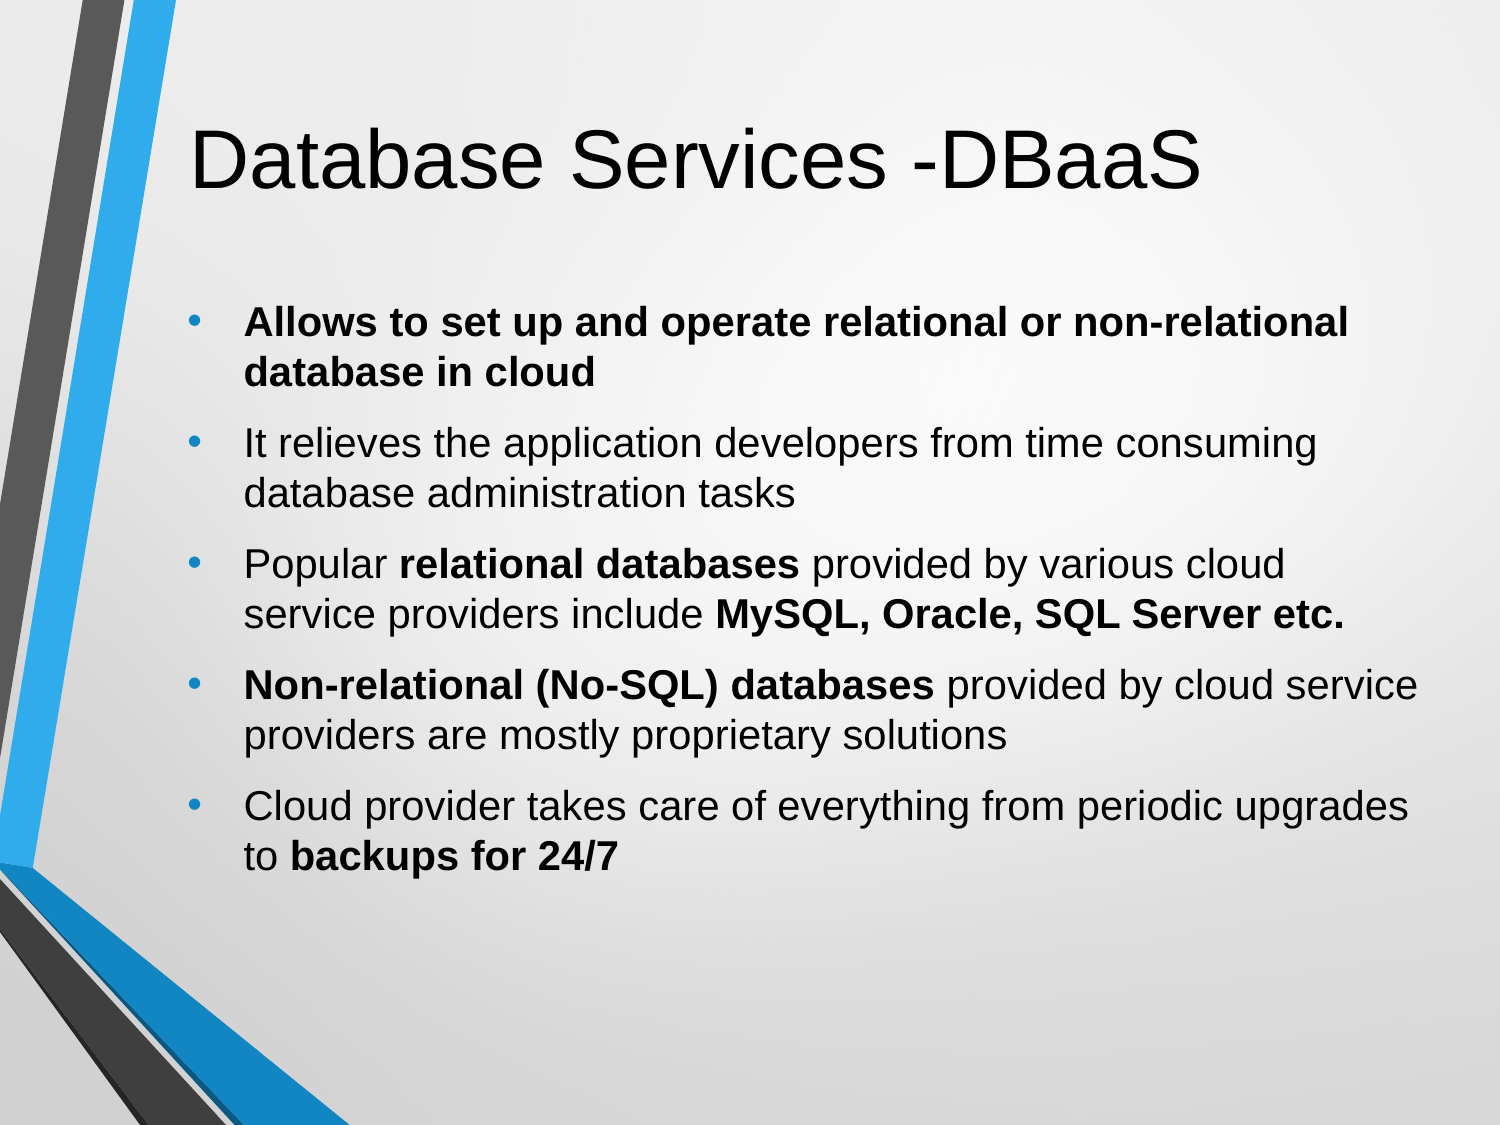

# Database Services -DBaaS
Allows to set up and operate relational or non-relational database in cloud
It relieves the application developers from time consuming database administration tasks
Popular relational databases provided by various cloud service providers include MySQL, Oracle, SQL Server etc.
Non-relational (No-SQL) databases provided by cloud service providers are mostly proprietary solutions
Cloud provider takes care of everything from periodic upgrades to backups for 24/7